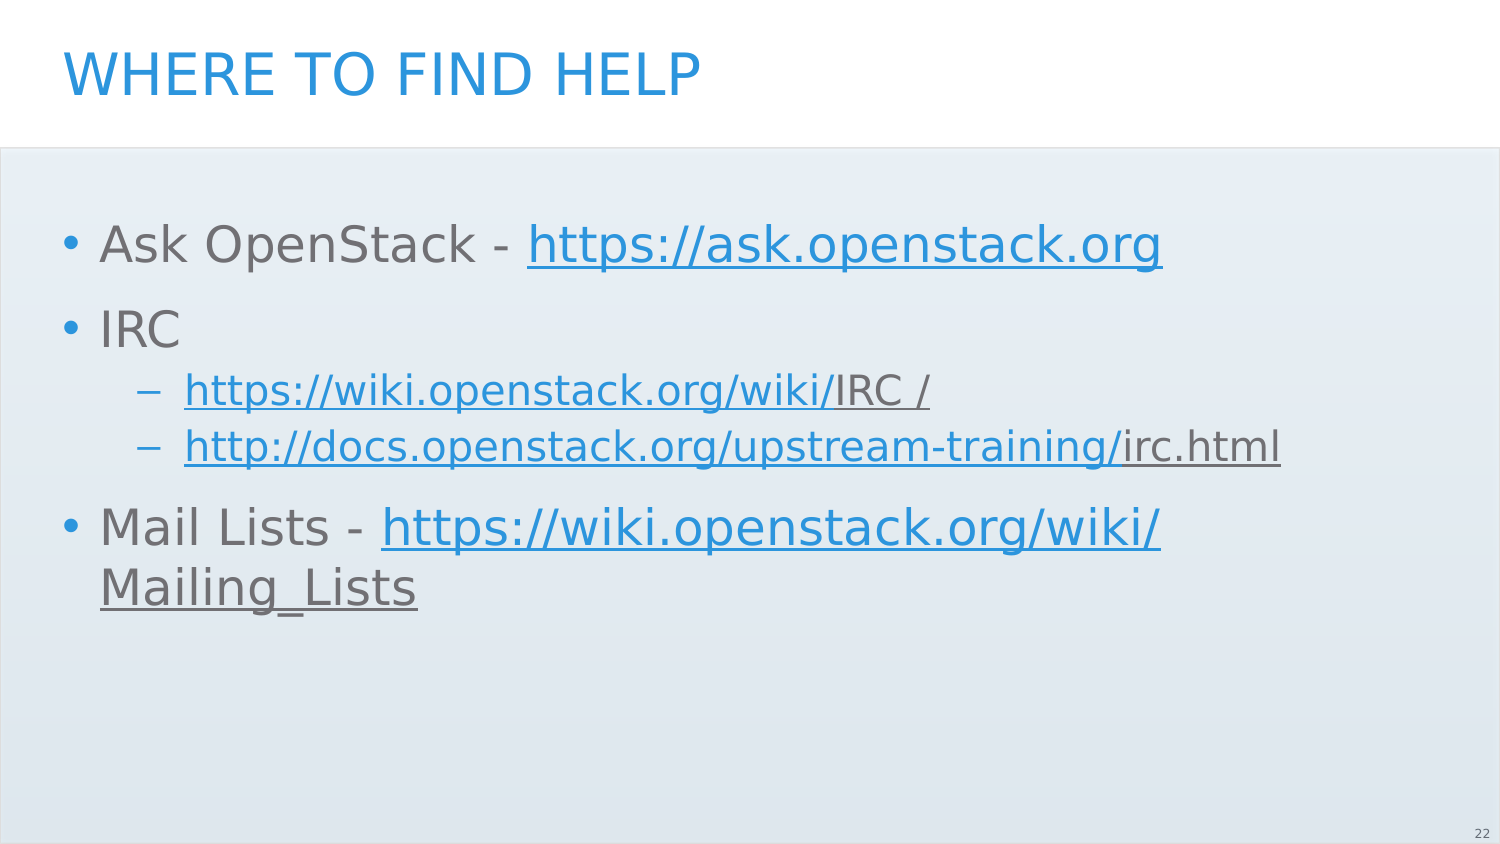

# Where to find help

Ask OpenStack - https://ask.openstack.org
IRC
https://wiki.openstack.org/wiki/IRC /
http://docs.openstack.org/upstream-training/irc.html
Mail Lists - https://wiki.openstack.org/wiki/Mailing_Lists